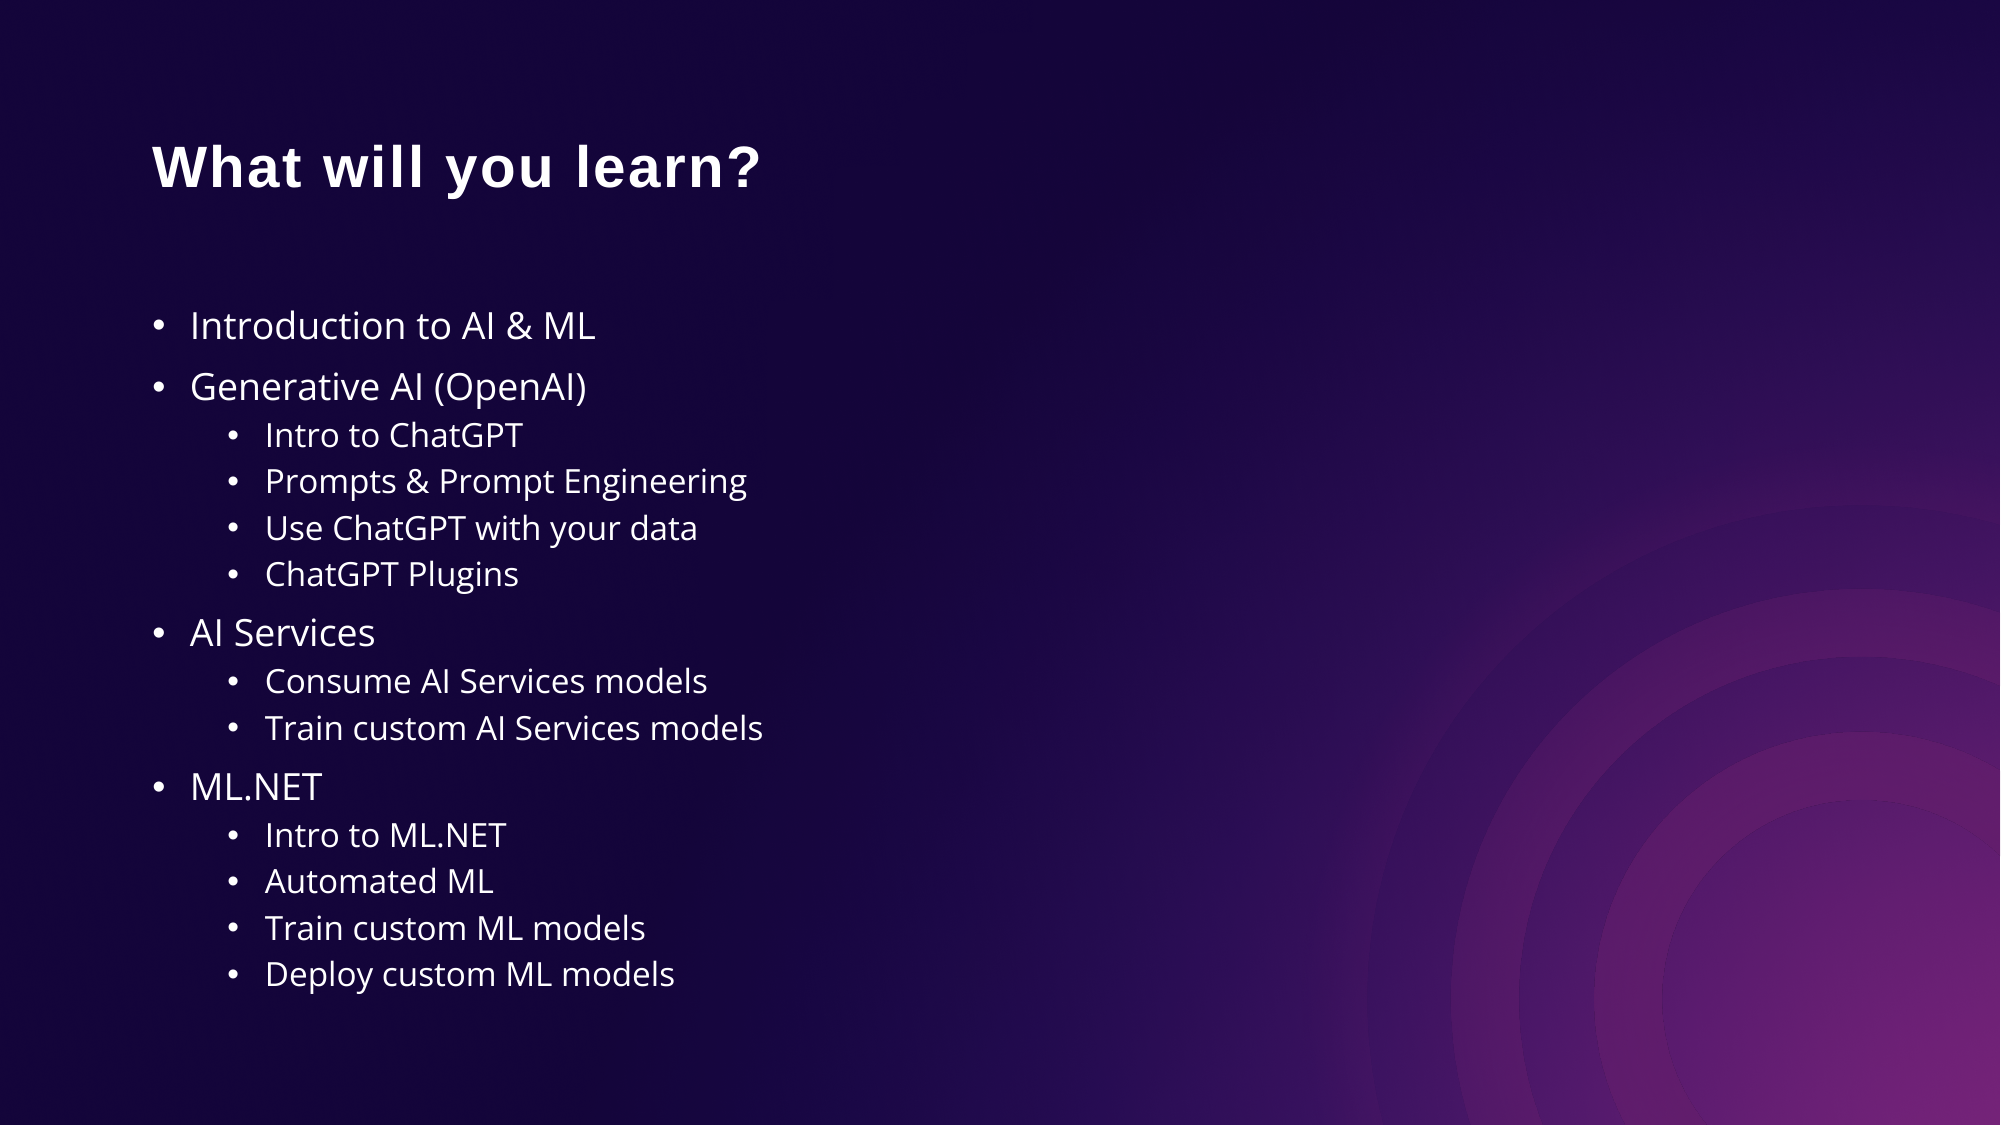

# What will you learn?
Introduction to AI & ML
Generative AI (OpenAI)
Intro to ChatGPT
Prompts & Prompt Engineering
Use ChatGPT with your data
ChatGPT Plugins
AI Services
Consume AI Services models
Train custom AI Services models
ML.NET
Intro to ML.NET
Automated ML
Train custom ML models
Deploy custom ML models